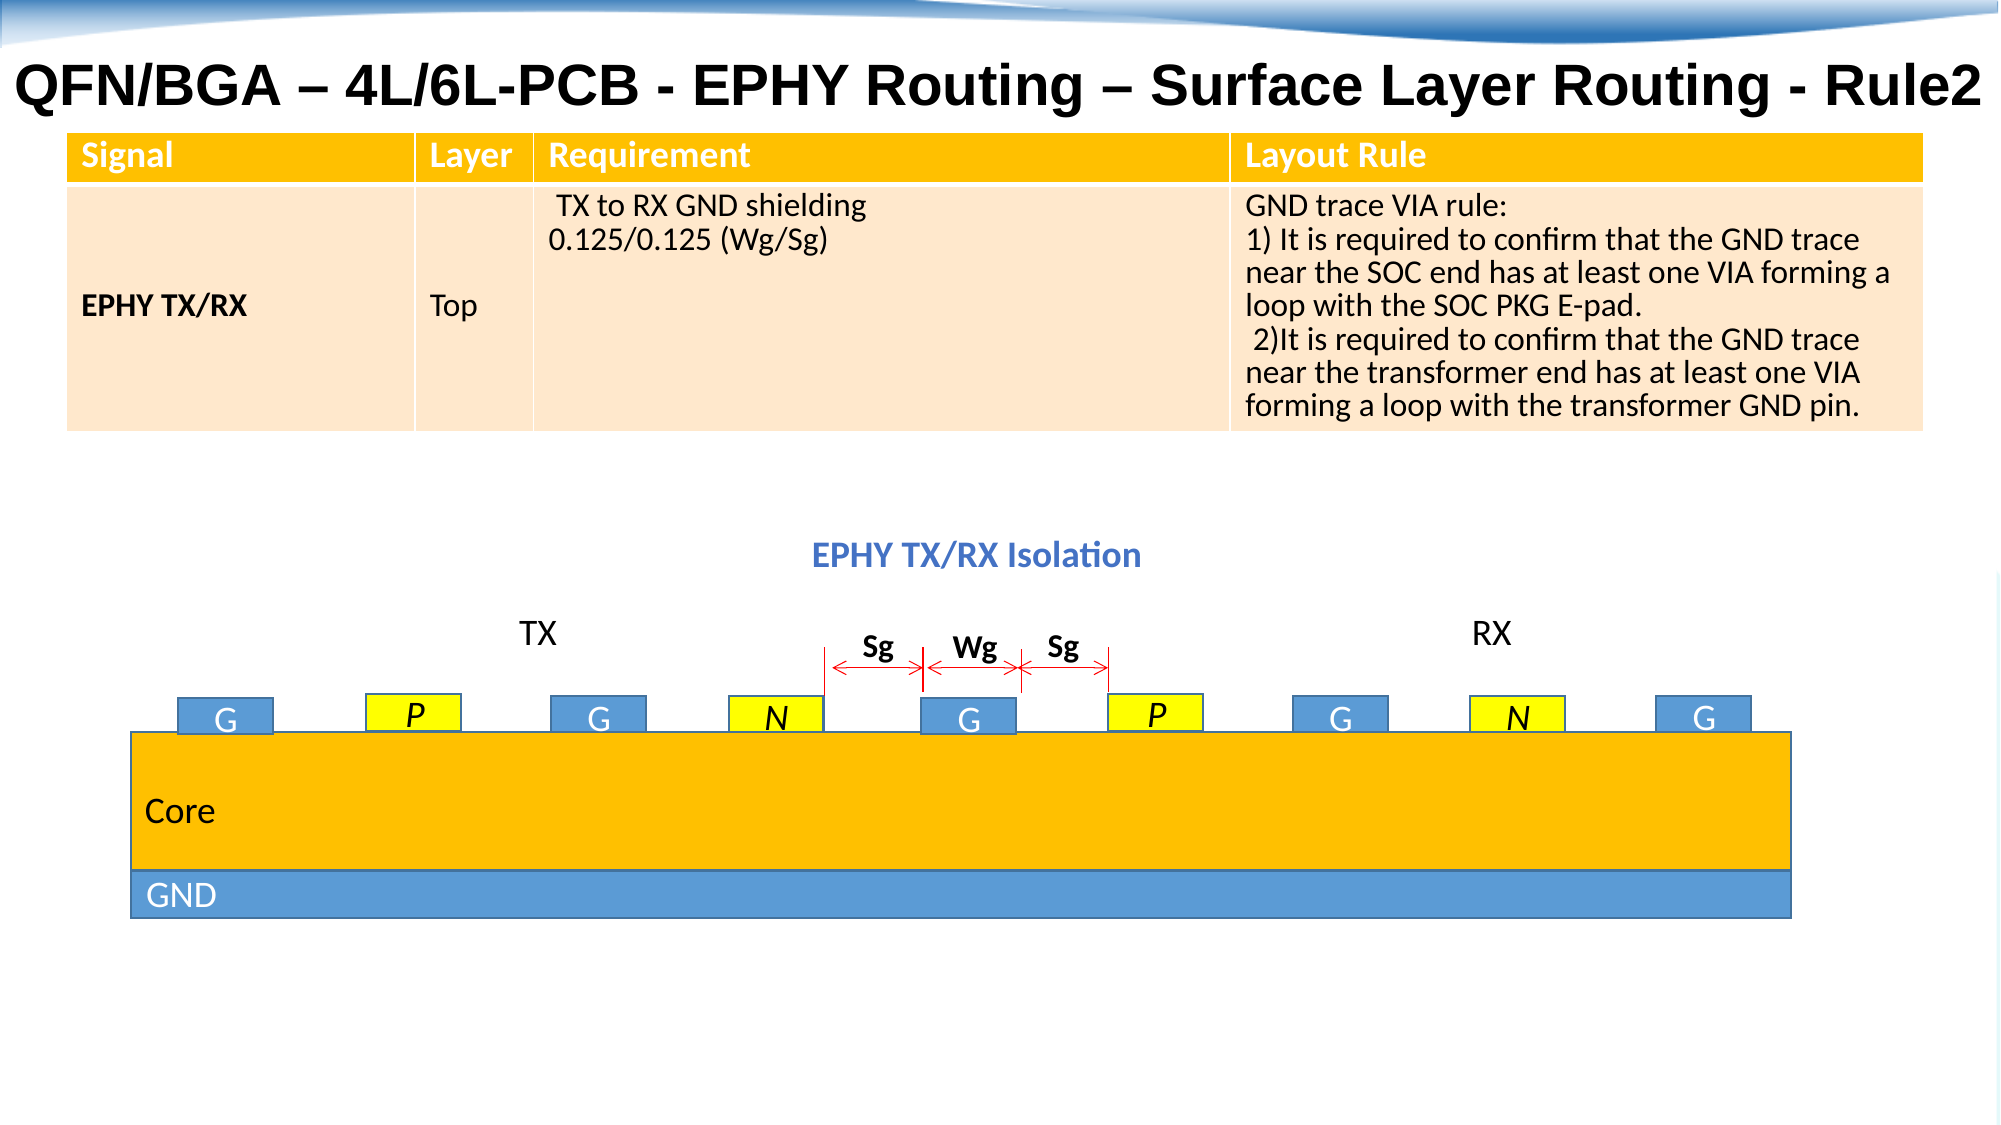

QFN/BGA – 4L/6L-PCB - EPHY Routing – Surface Layer Routing - Rule2
| Signal | Layer | Requirement | Layout Rule |
| --- | --- | --- | --- |
| EPHY TX/RX | Top | TX to RX GND shielding 0.125/0.125 (Wg/Sg) | GND trace VIA rule: 1) It is required to confirm that the GND trace near the SOC end has at least one VIA forming a loop with the SOC PKG E-pad. 2)It is required to confirm that the GND trace near the transformer end has at least one VIA forming a loop with the transformer GND pin. |
EPHY TX/RX Isolation
TX
RX
Sg
Sg
Wg
P
P
N
N
G
G
G
G
G

Core
GND